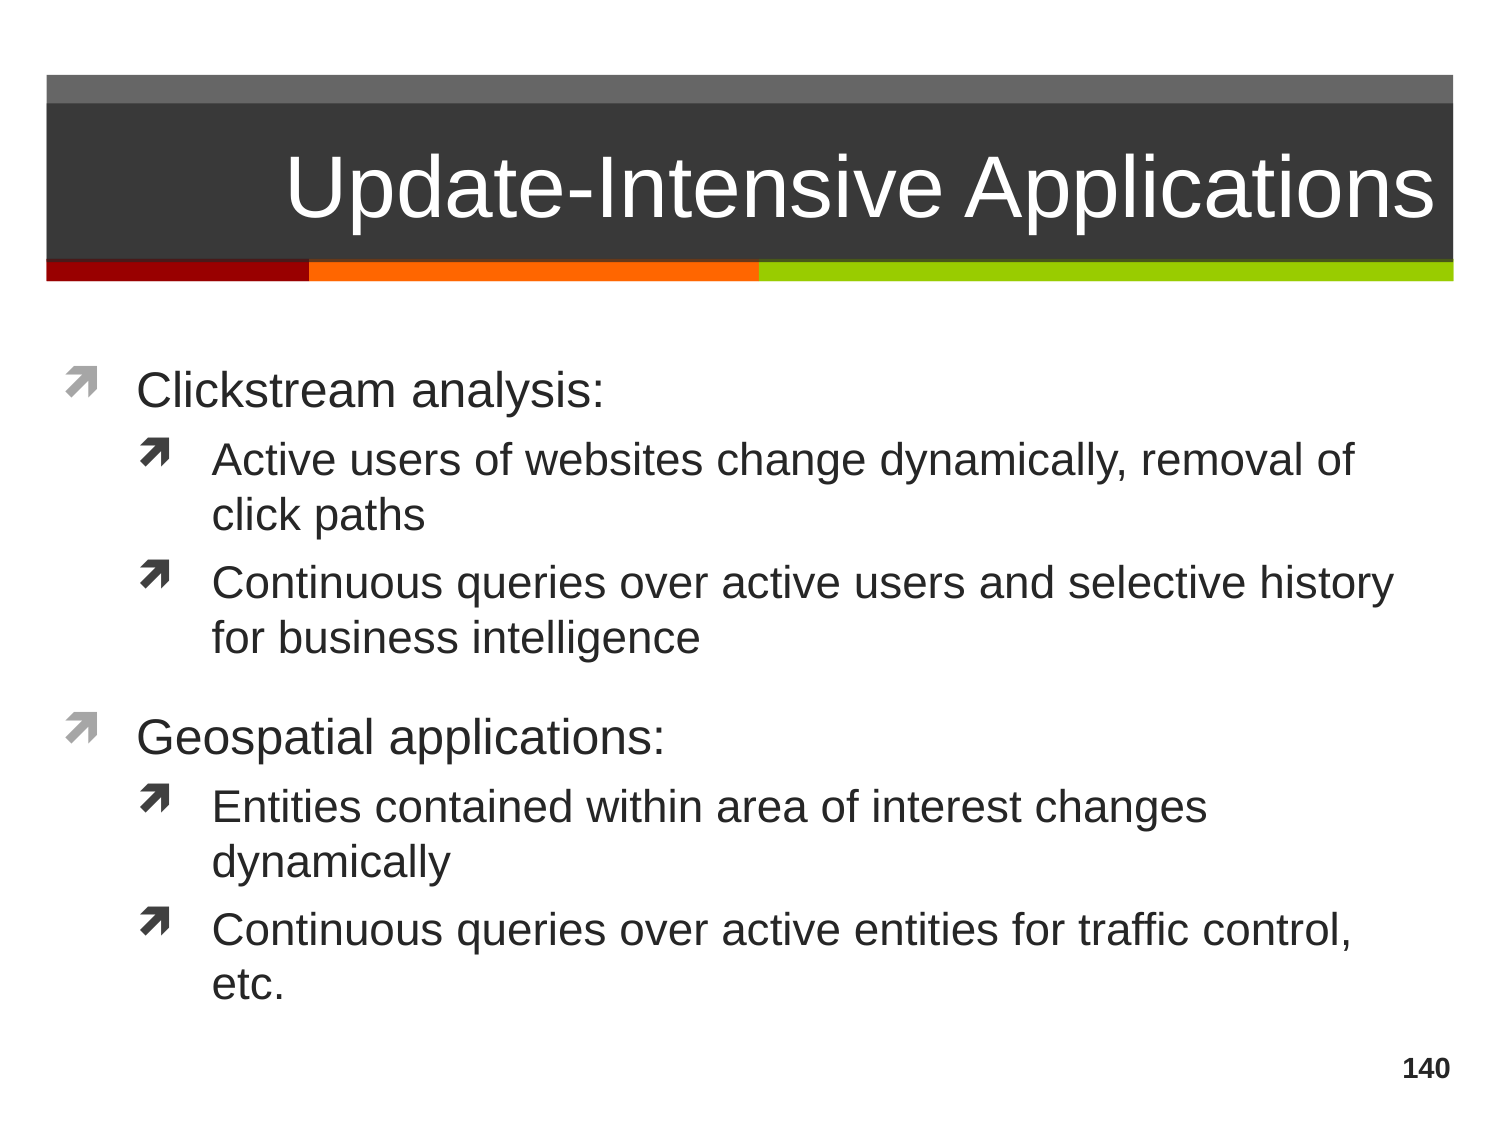

# Update-Intensive Applications
Clickstream analysis:
Active users of websites change dynamically, removal of click paths
Continuous queries over active users and selective history for business intelligence
Geospatial applications:
Entities contained within area of interest changes dynamically
Continuous queries over active entities for traffic control, etc.